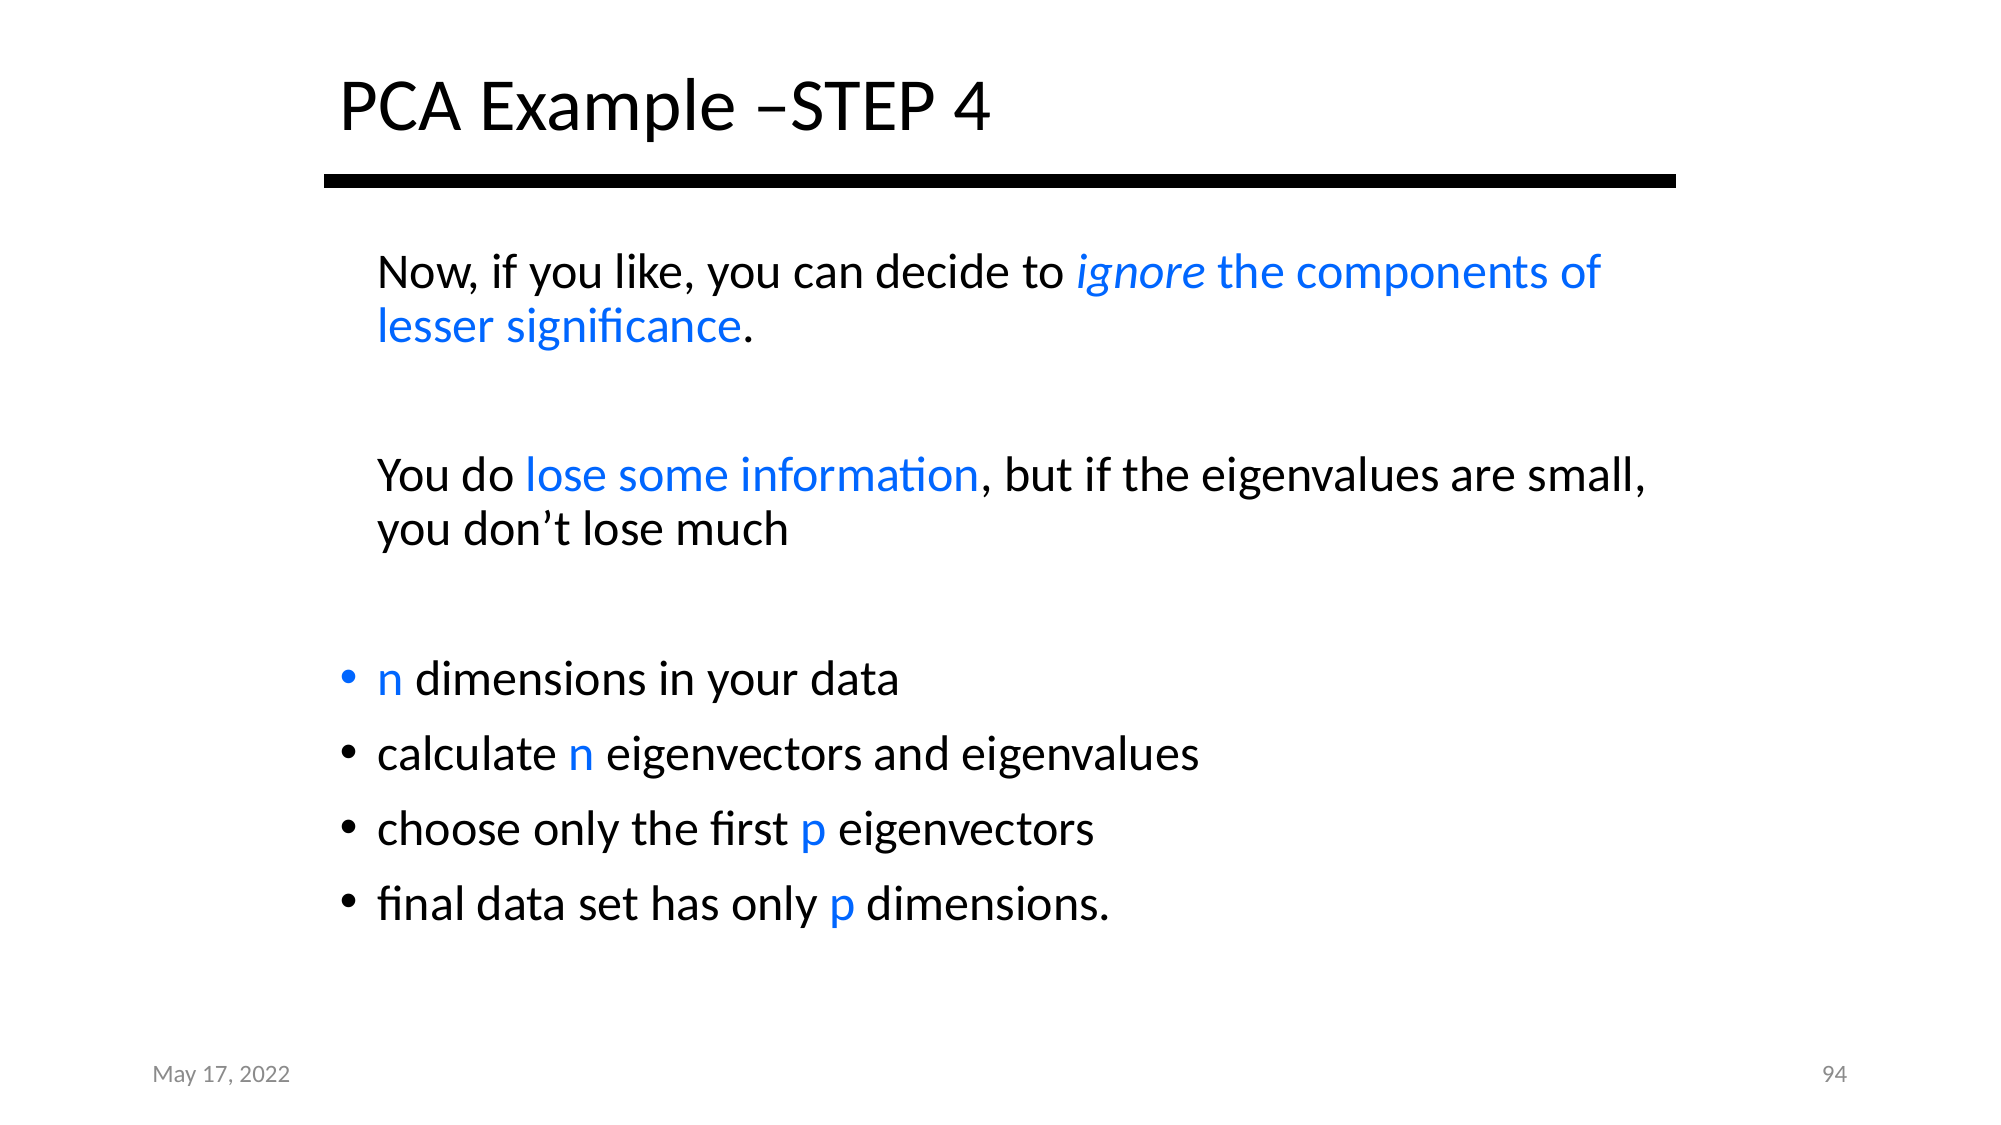

# PCA Example –STEP 4

	Now, if you like, you can decide to ignore the components of lesser significance.

	You do lose some information, but if the eigenvalues are small, you don’t lose much

n dimensions in your data
calculate n eigenvectors and eigenvalues
choose only the first p eigenvectors
final data set has only p dimensions.

May 17, 2022
94